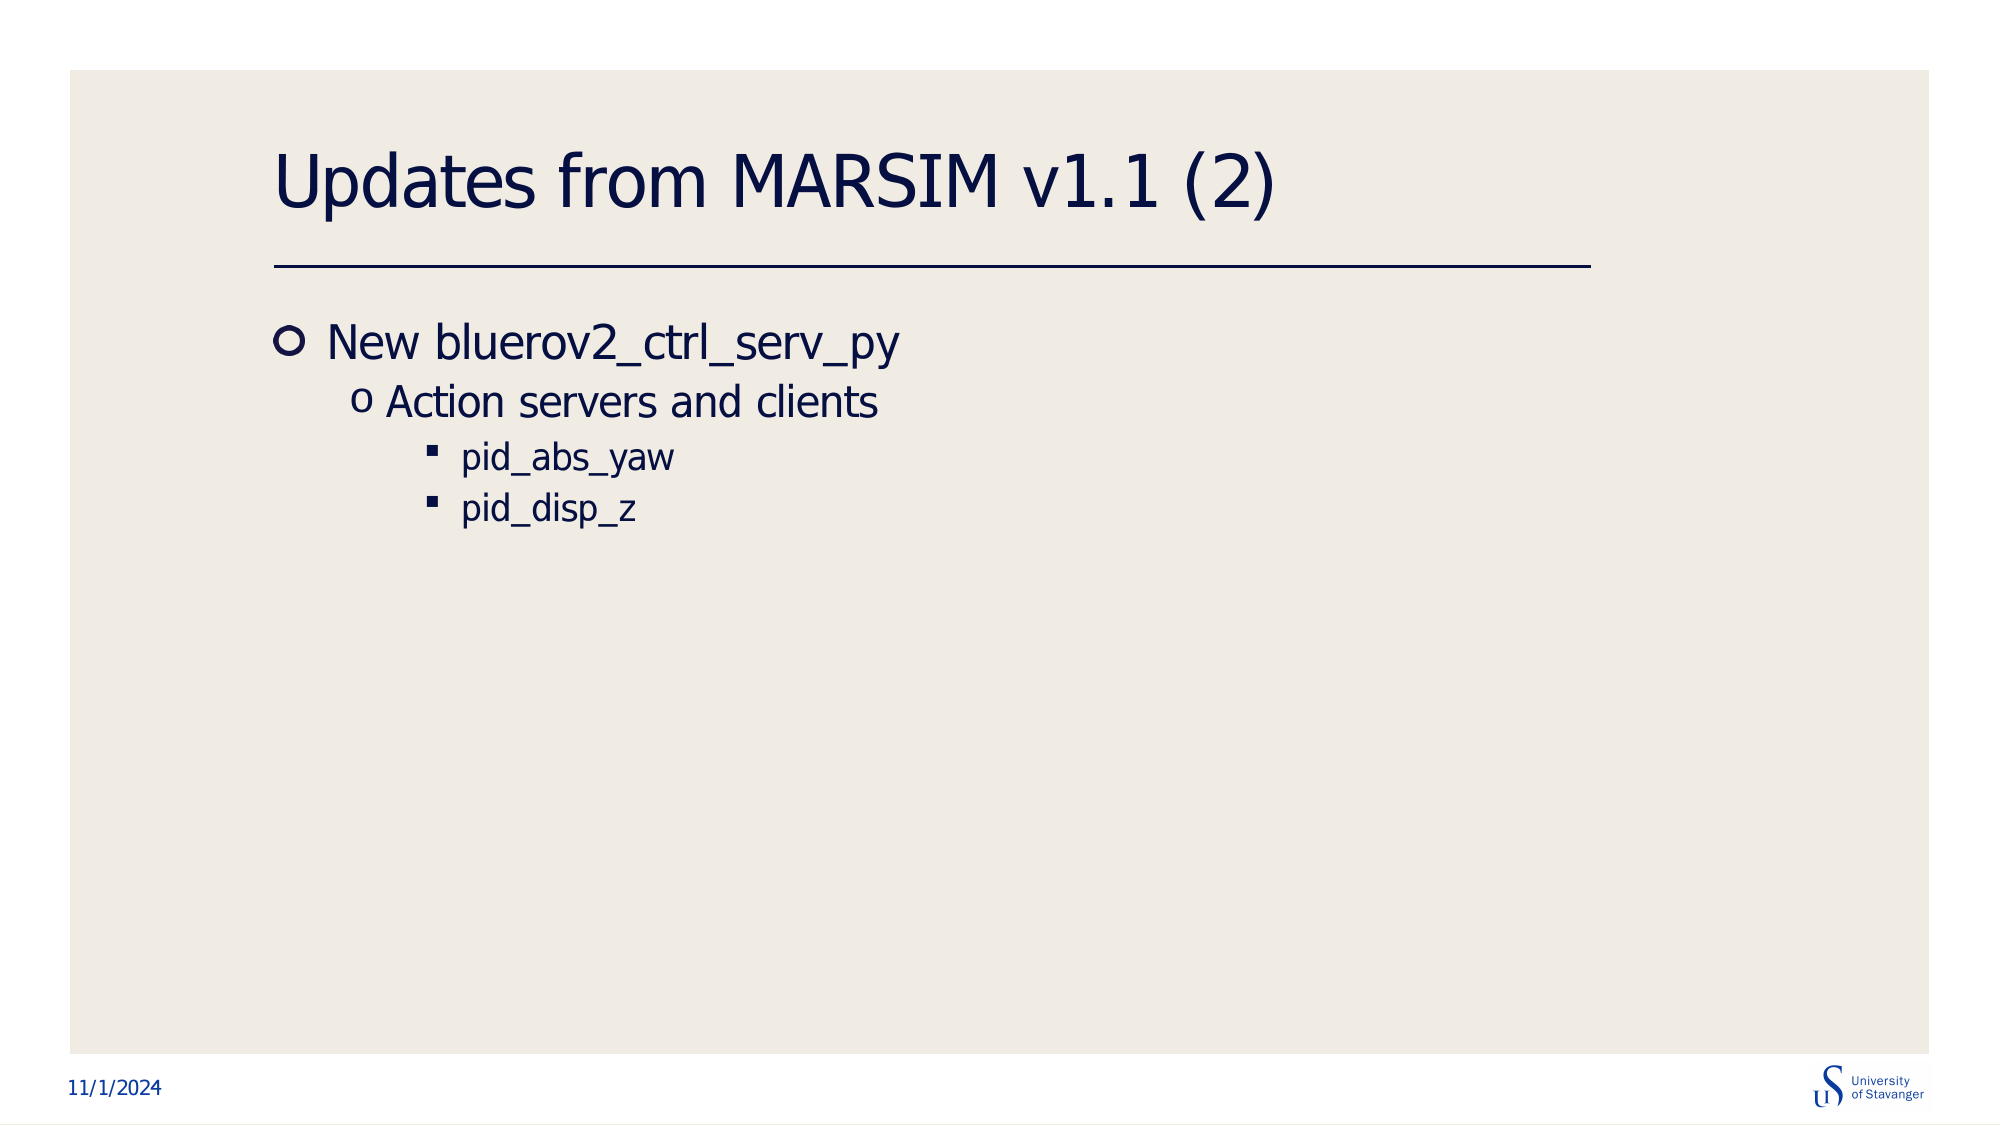

# Updates from MARSIM v1.1 (2)
New bluerov2_ctrl_serv_py
Action servers and clients
pid_abs_yaw
pid_disp_z
11/1/2024